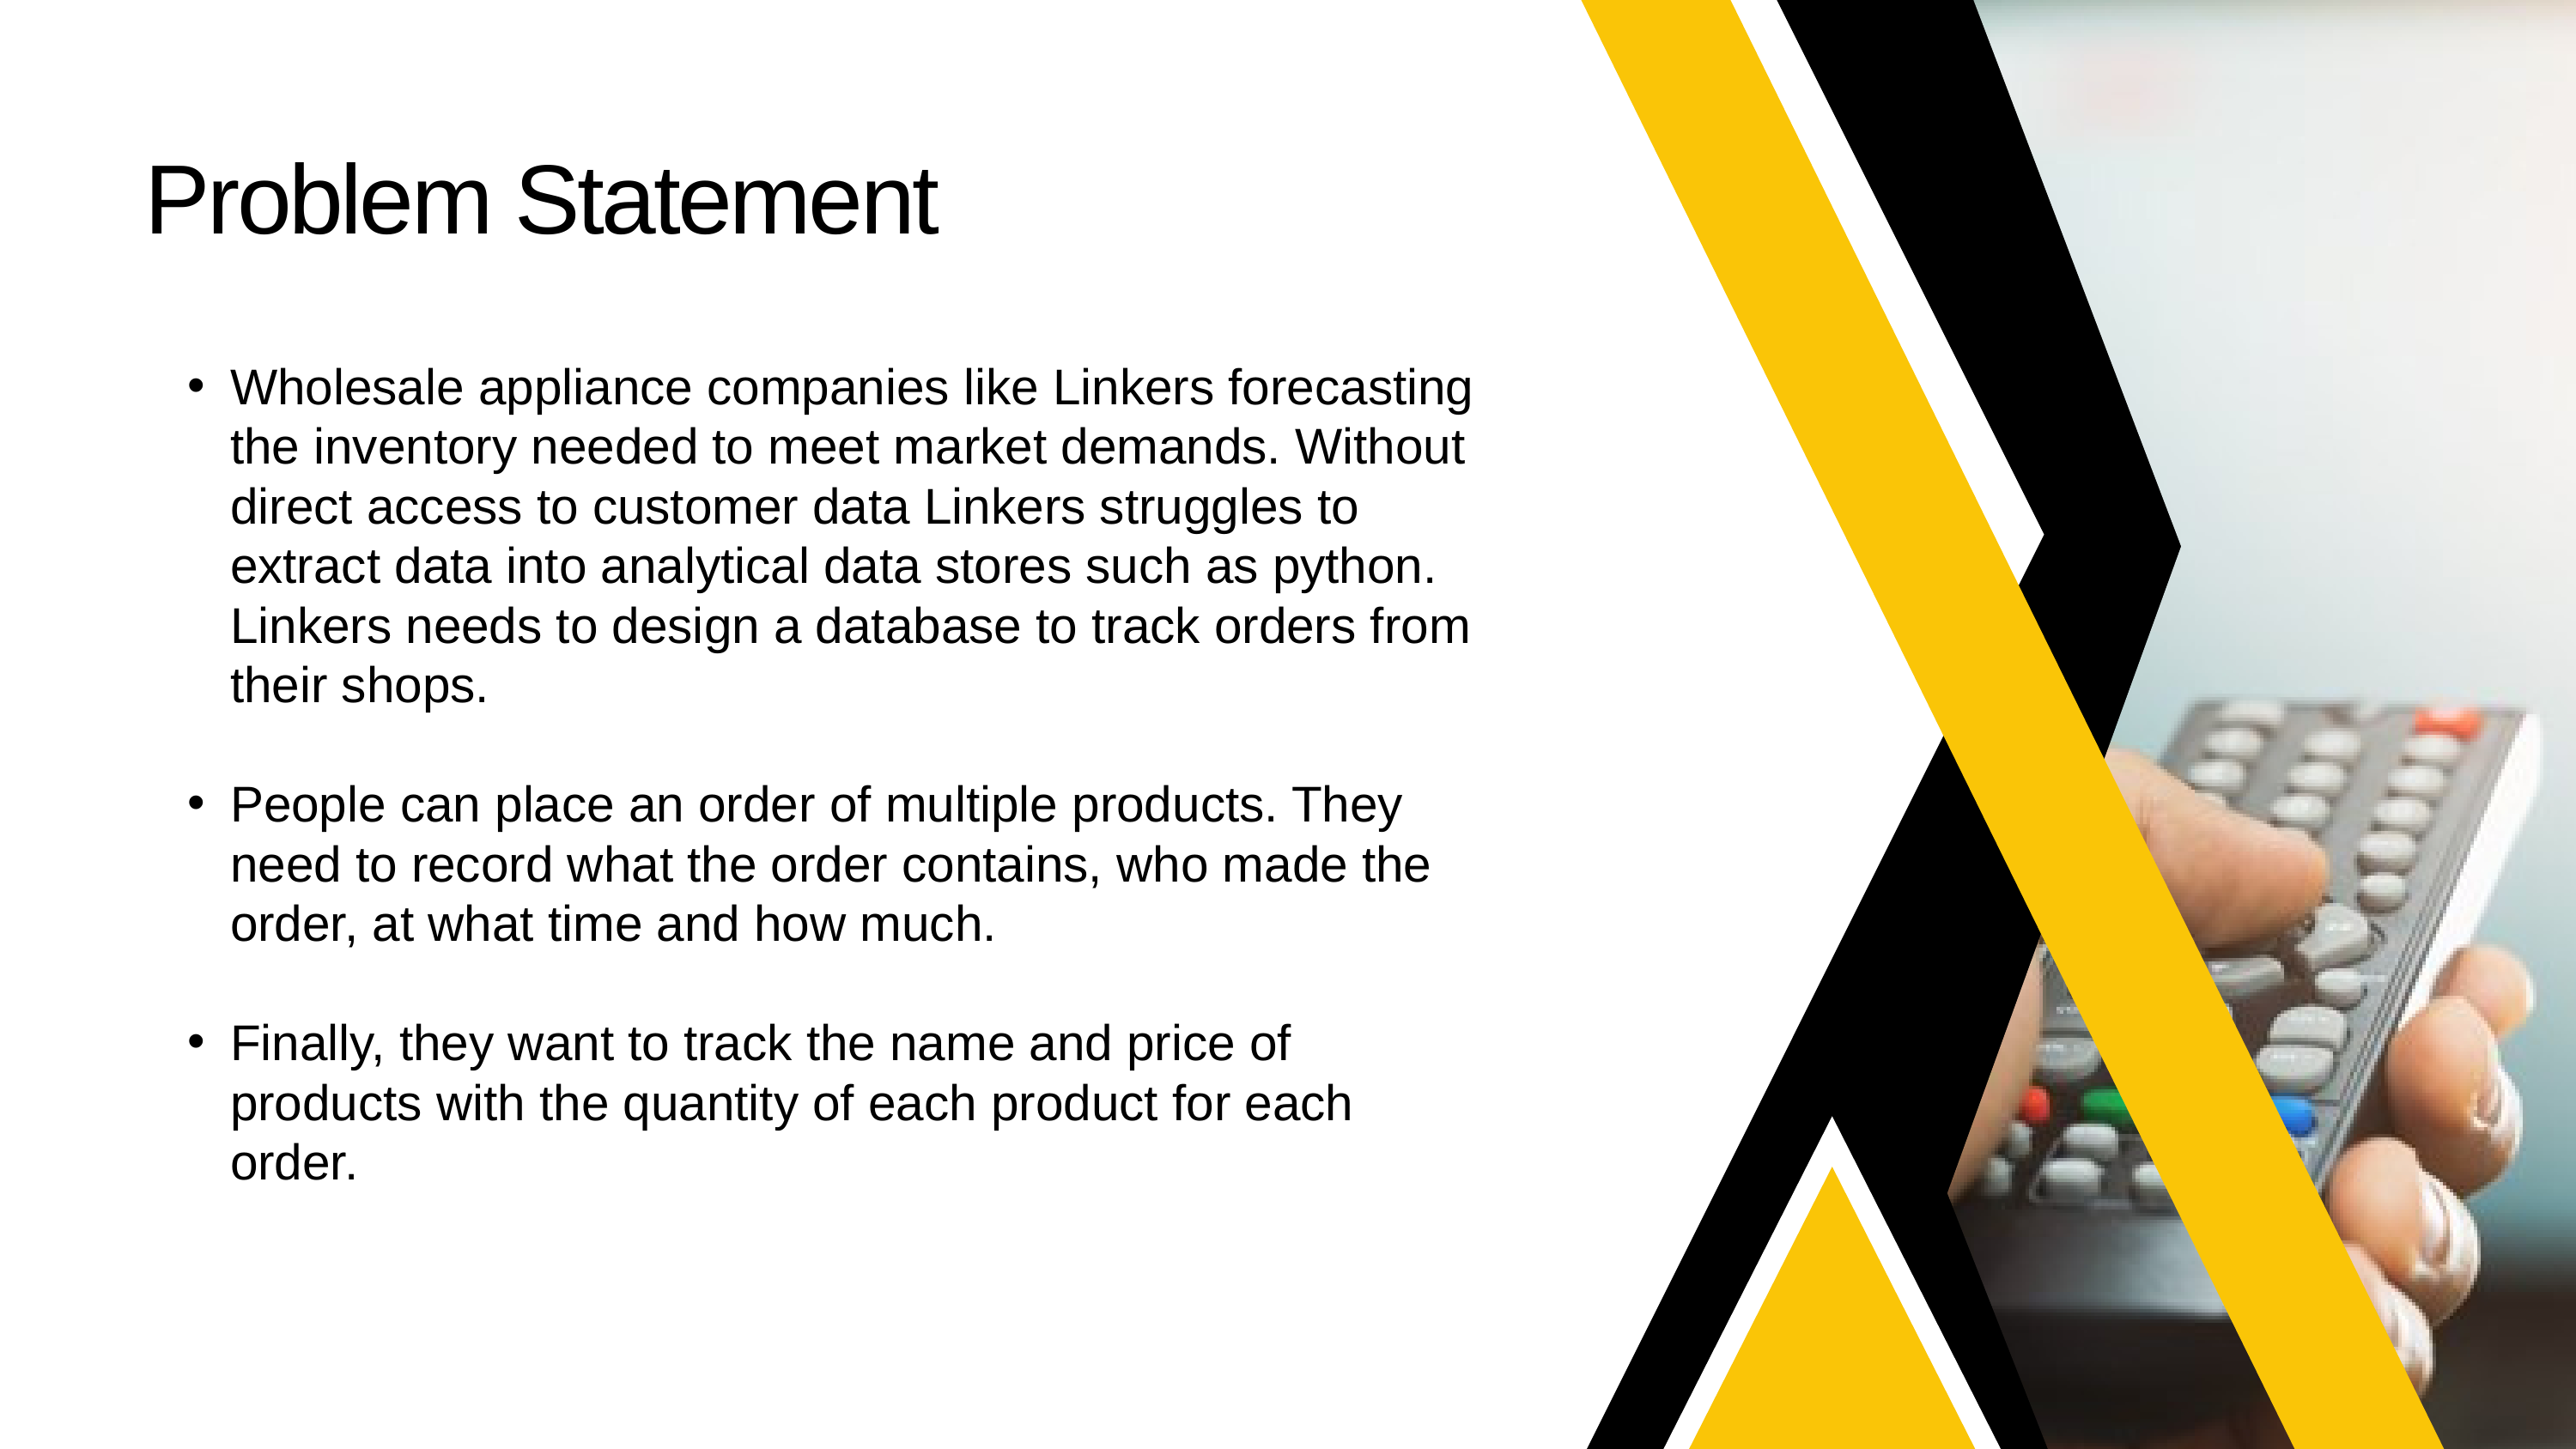

Problem Statement
Wholesale appliance companies like Linkers forecasting the inventory needed to meet market demands. Without direct access to customer data Linkers struggles to extract data into analytical data stores such as python. Linkers needs to design a database to track orders from their shops.

People can place an order of multiple products. They need to record what the order contains, who made the order, at what time and how much.

Finally, they want to track the name and price of products with the quantity of each product for each order.